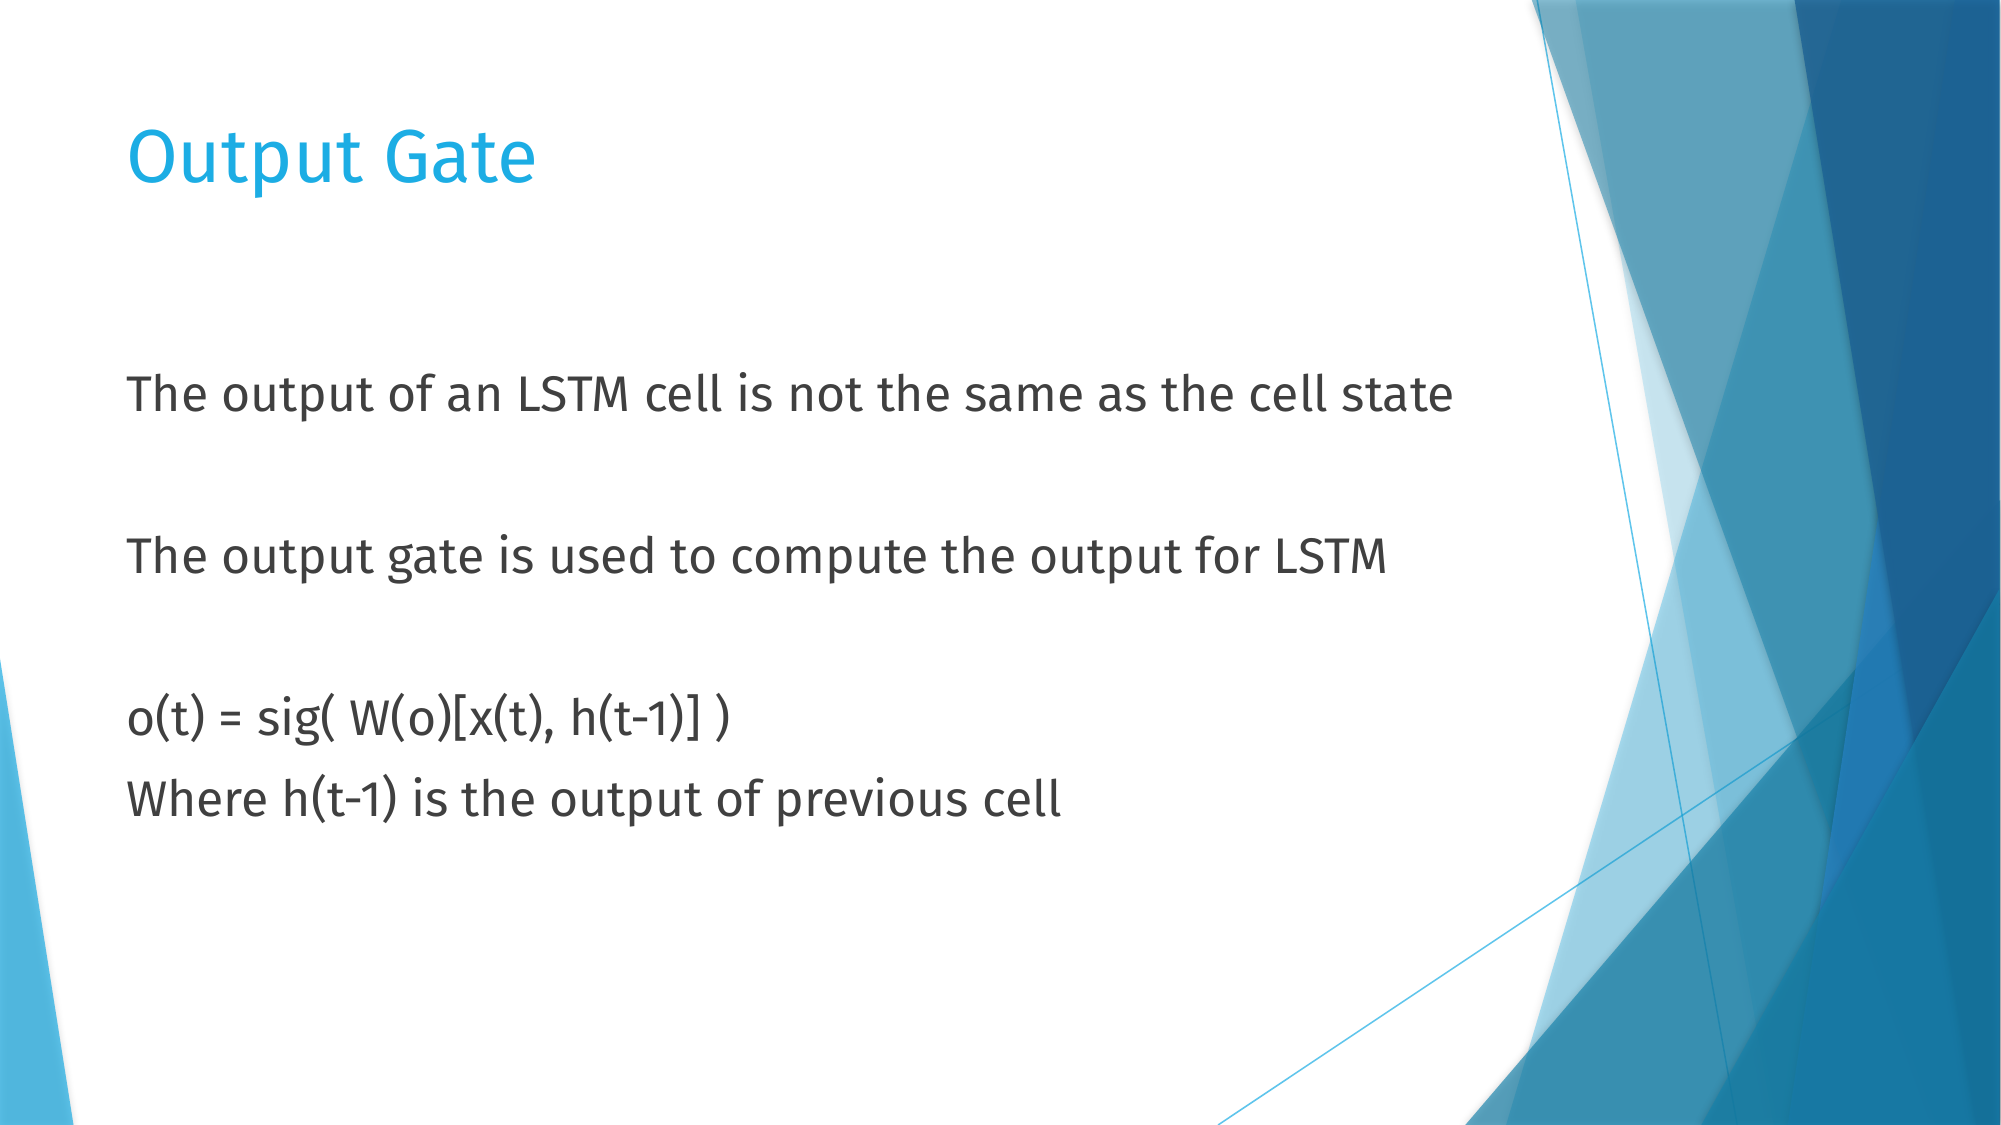

# Output Gate
The output of an LSTM cell is not the same as the cell state

The output gate is used to compute the output for LSTM

o(t) = sig( W(o)[x(t), h(t-1)] )
Where h(t-1) is the output of previous cell